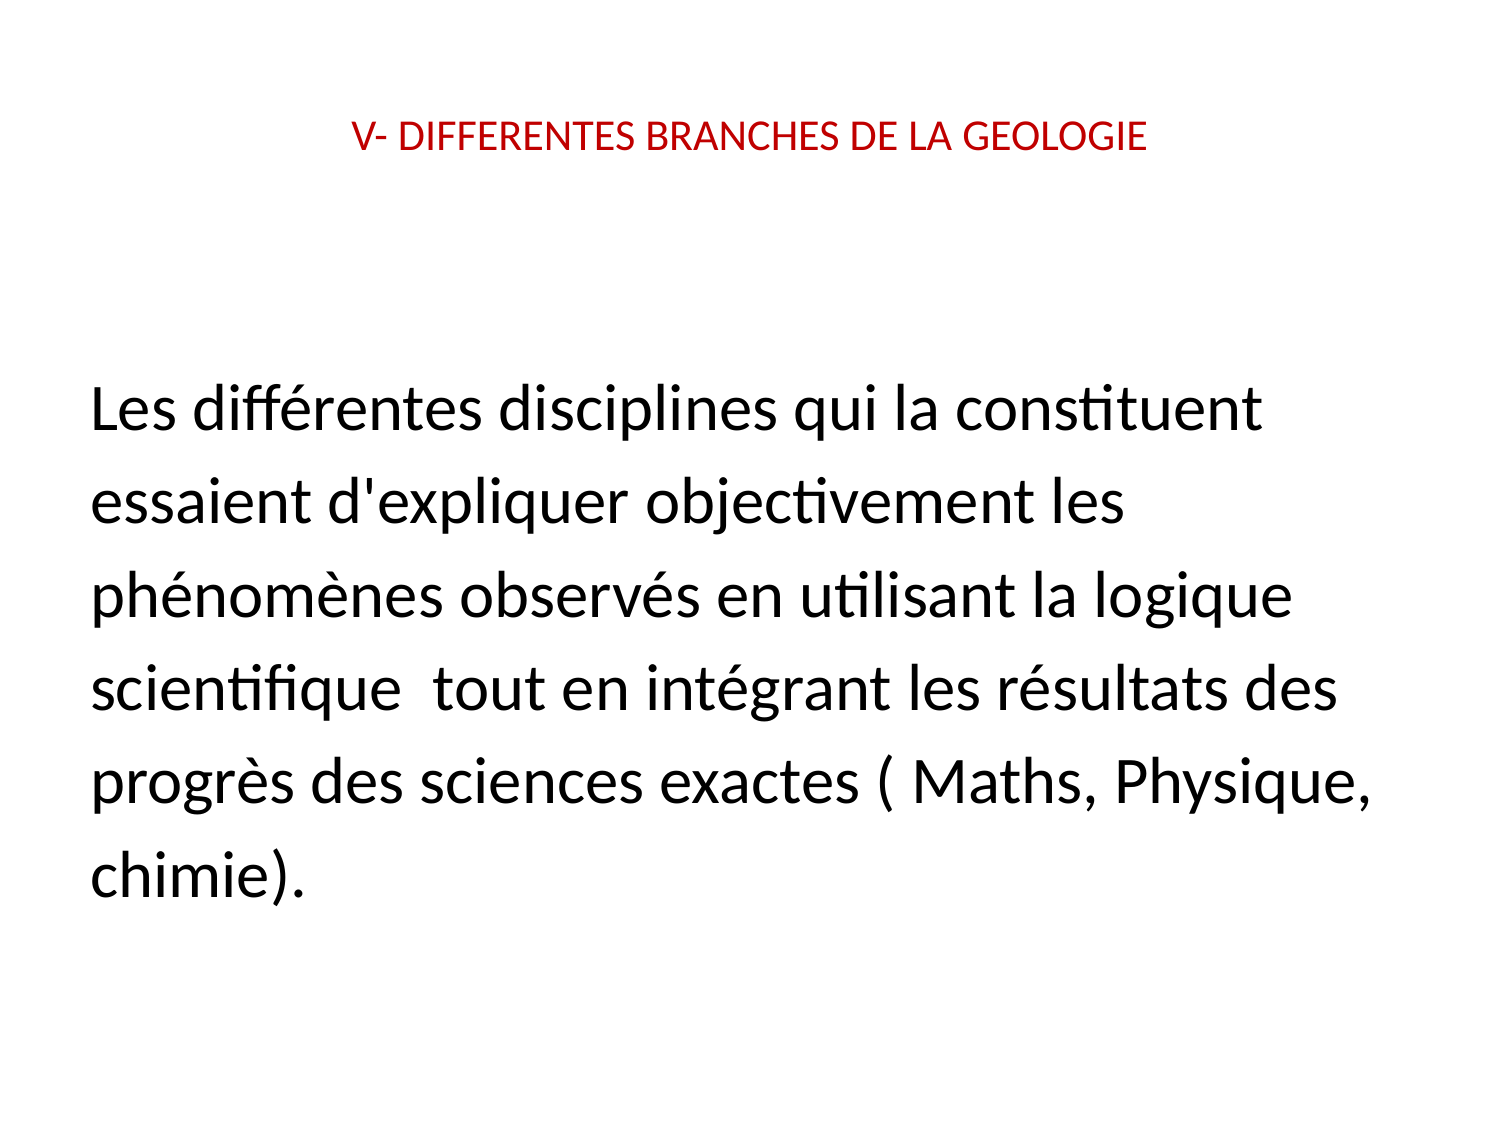

# V- DIFFERENTES BRANCHES DE LA GEOLOGIE

Les différentes disciplines qui la constituent
essaient d'expliquer objectivement les
phénomènes observés en utilisant la logique
scientifique  tout en intégrant les résultats des
progrès des sciences exactes ( Maths, Physique,
chimie).